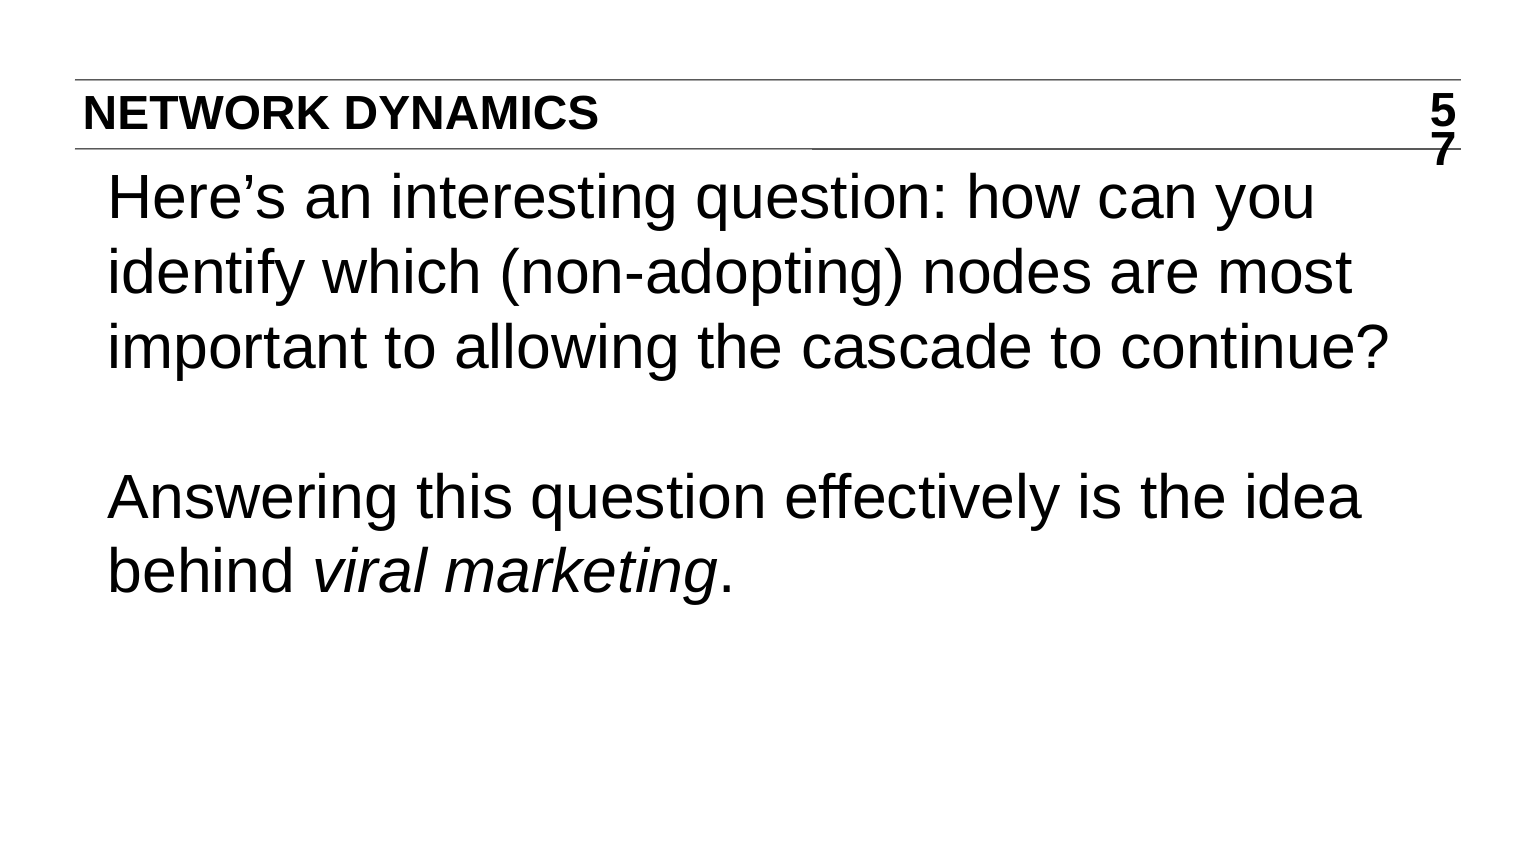

Network dynamics
57
Here’s an interesting question: how can you identify which (non-adopting) nodes are most important to allowing the cascade to continue?

Answering this question effectively is the idea behind viral marketing.